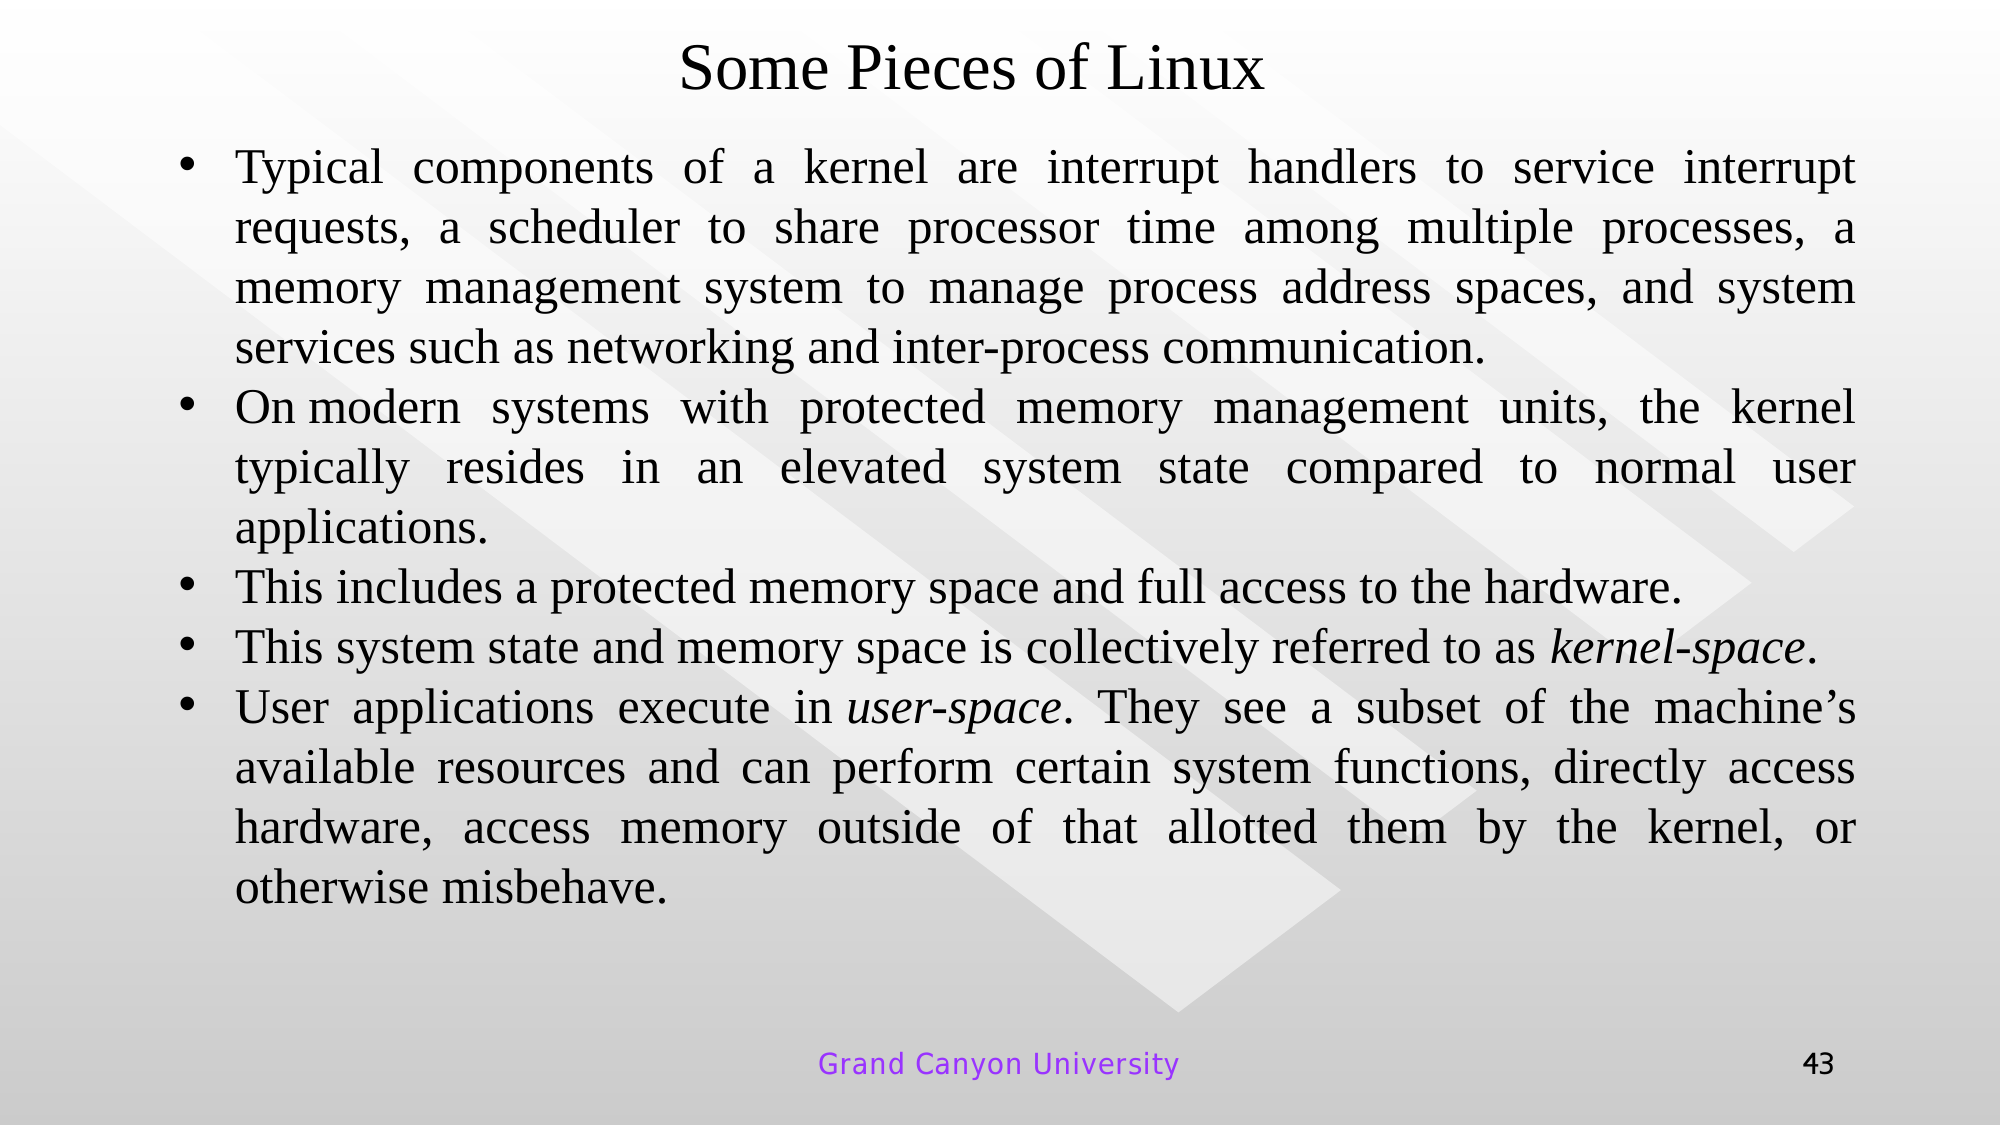

# Some Pieces of Linux
Typical components of a kernel are interrupt handlers to service interrupt requests, a scheduler to share processor time among multiple processes, a memory management system to manage process address spaces, and system services such as networking and inter-process communication.
On modern systems with protected memory management units, the kernel typically resides in an elevated system state compared to normal user applications.
This includes a protected memory space and full access to the hardware.
This system state and memory space is collectively referred to as kernel-space.
User applications execute in user-space. They see a subset of the machine’s available resources and can perform certain system functions, directly access hardware, access memory outside of that allotted them by the kernel, or otherwise misbehave.
Grand Canyon University
43